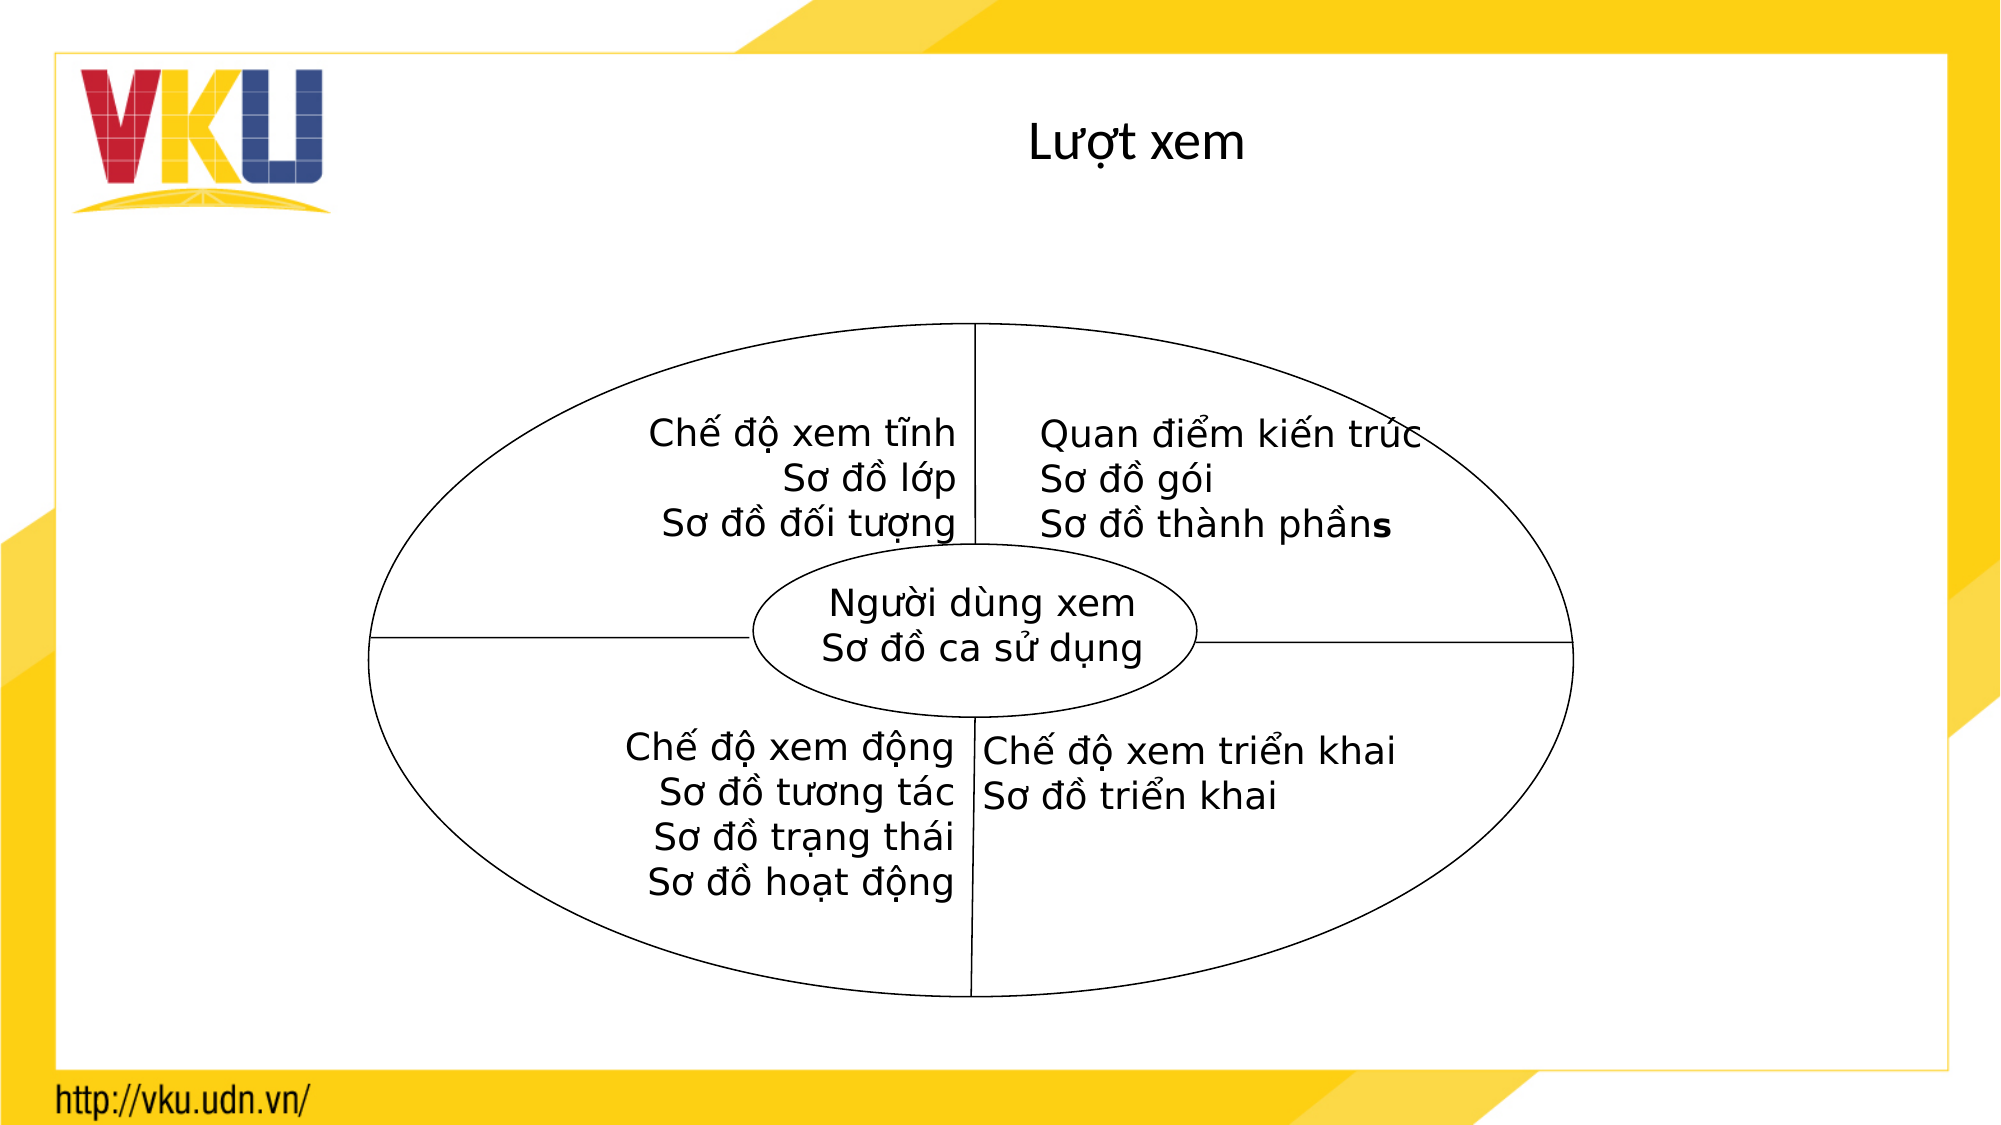

# Lượt xem

Chế độ xem tĩnh
Sơ đồ lớp
Sơ đồ đối tượng
Quan điểm kiến trúc
Sơ đồ gói
Sơ đồ thành phầns

Người dùng xem
Sơ đồ ca sử dụng

Chế độ xem động
Sơ đồ tương tác
Sơ đồ trạng thái
Sơ đồ hoạt động

Chế độ xem triển khai
Sơ đồ triển khai